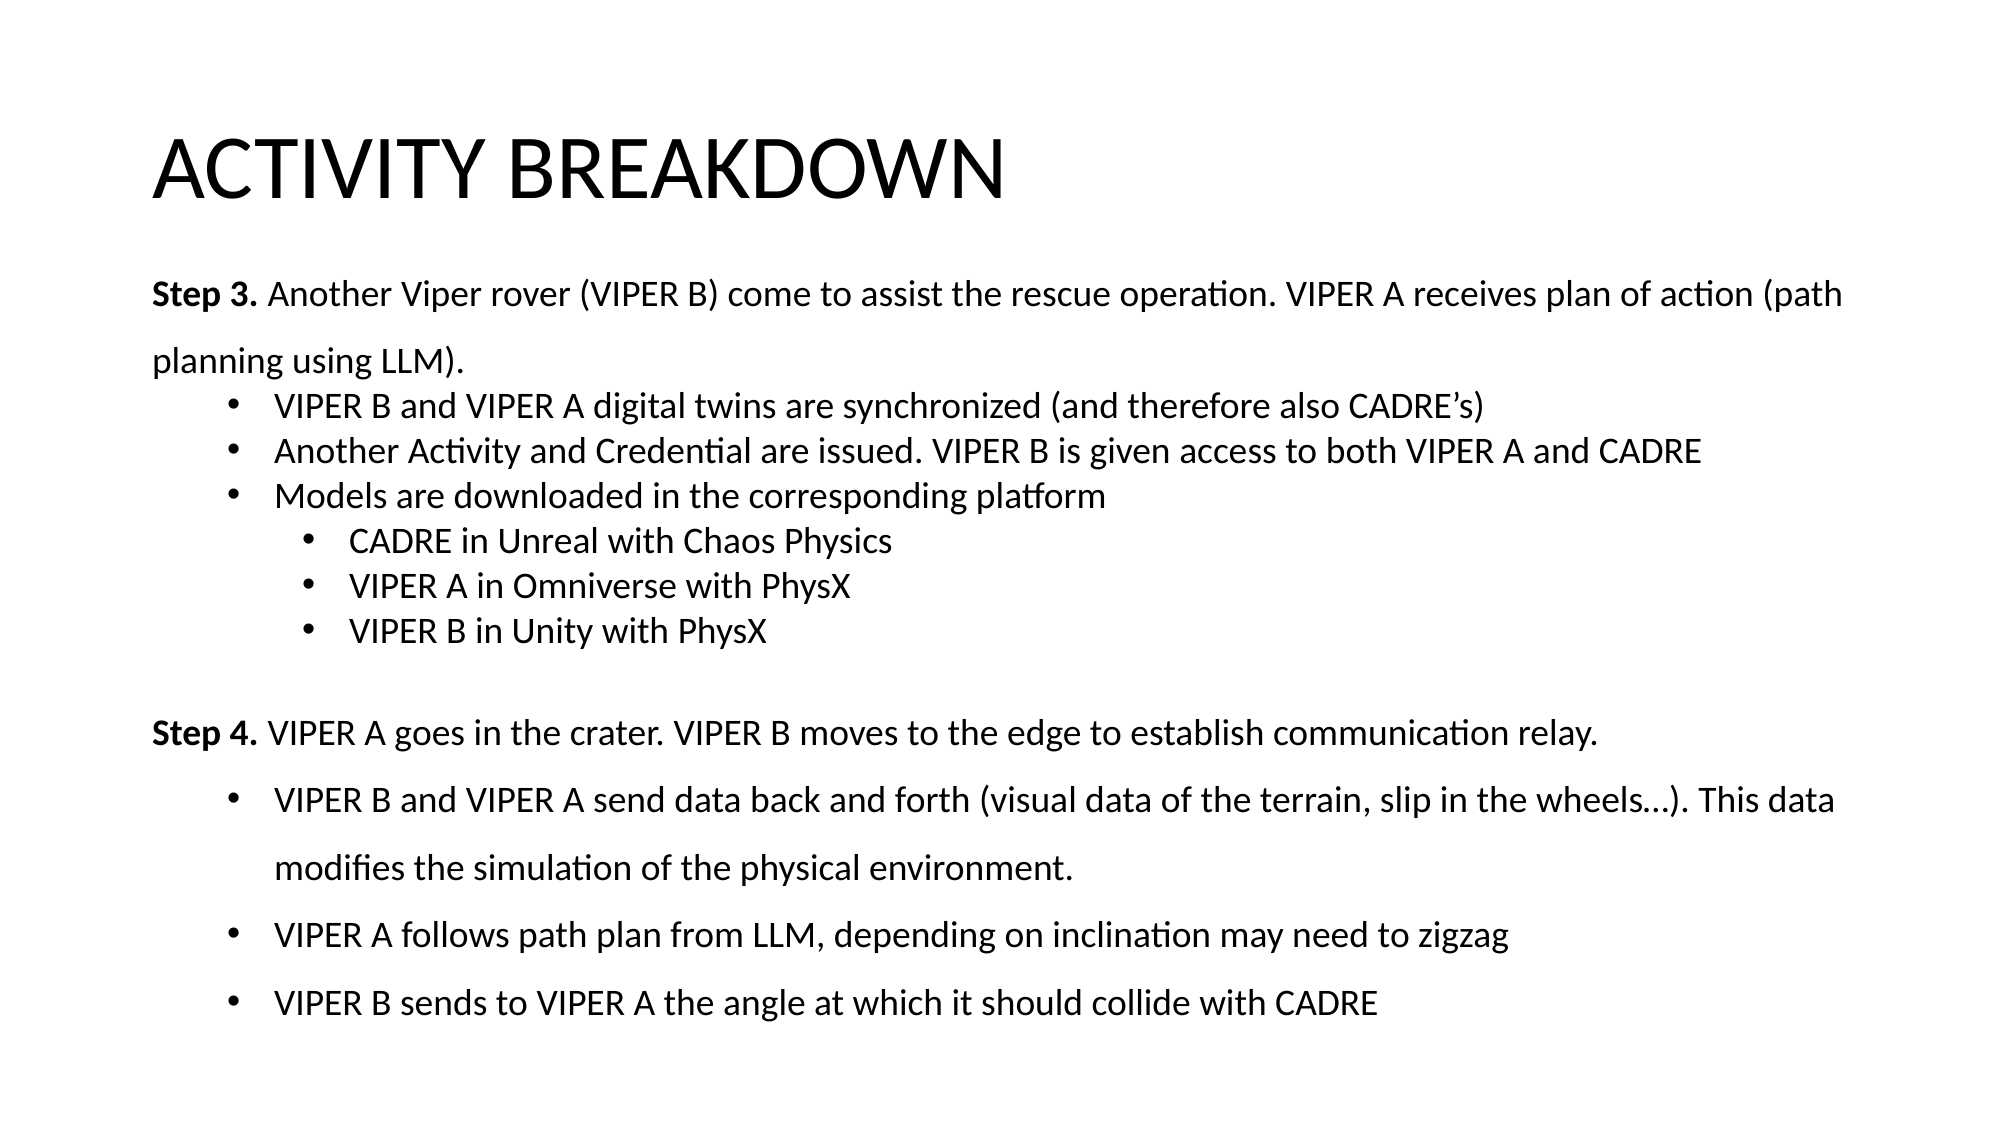

# ACTIVITY BREAKDOWN
Step 3. Another Viper rover (VIPER B) come to assist the rescue operation. VIPER A receives plan of action (path planning using LLM).
VIPER B and VIPER A digital twins are synchronized (and therefore also CADRE’s)
Another Activity and Credential are issued. VIPER B is given access to both VIPER A and CADRE
Models are downloaded in the corresponding platform
CADRE in Unreal with Chaos Physics
VIPER A in Omniverse with PhysX
VIPER B in Unity with PhysX
Step 4. VIPER A goes in the crater. VIPER B moves to the edge to establish communication relay.
VIPER B and VIPER A send data back and forth (visual data of the terrain, slip in the wheels…). This data modifies the simulation of the physical environment.
VIPER A follows path plan from LLM, depending on inclination may need to zigzag
VIPER B sends to VIPER A the angle at which it should collide with CADRE